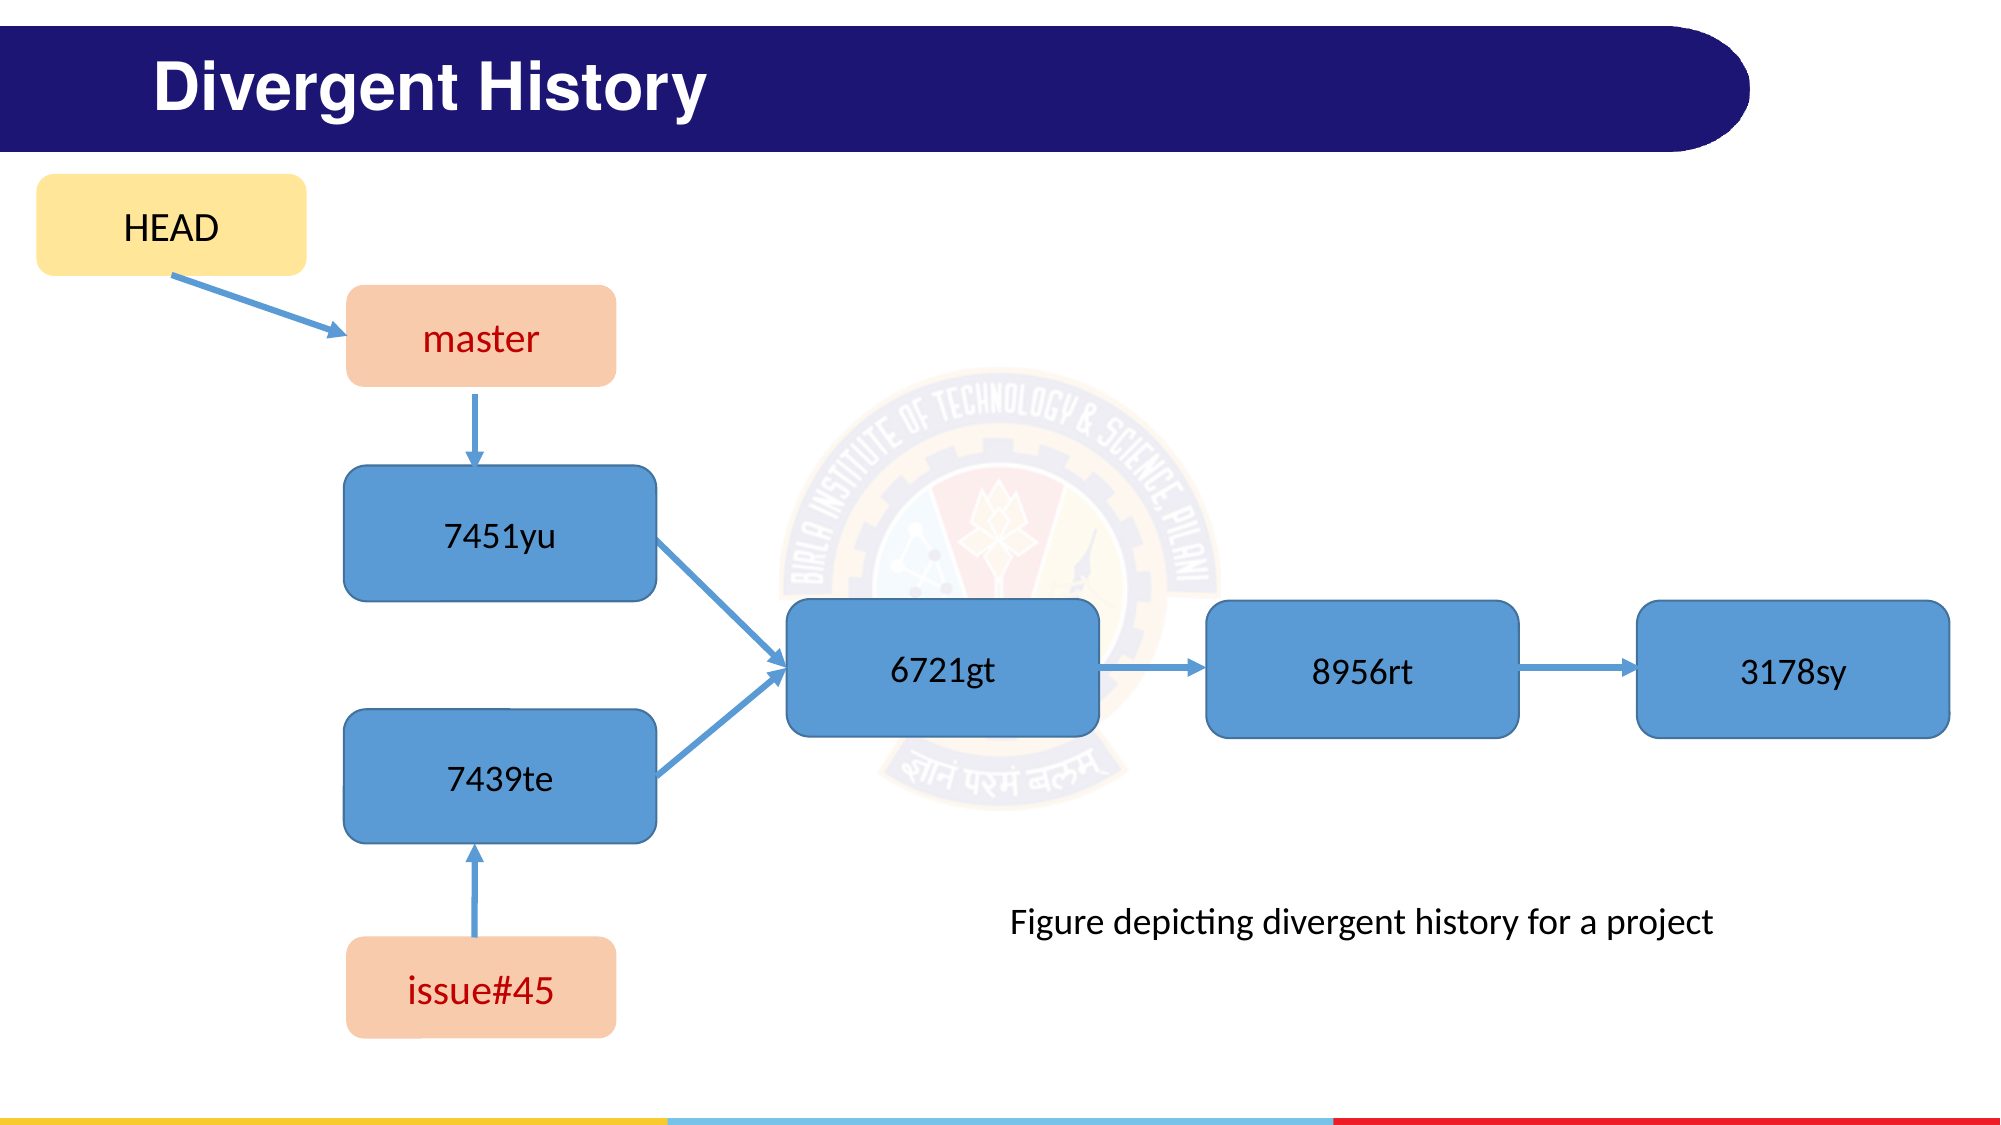

# Divergent History
HEAD
master
7451yu
6721gt
8956rt
3178sy
7439te
Figure depicting divergent history for a project
issue#45